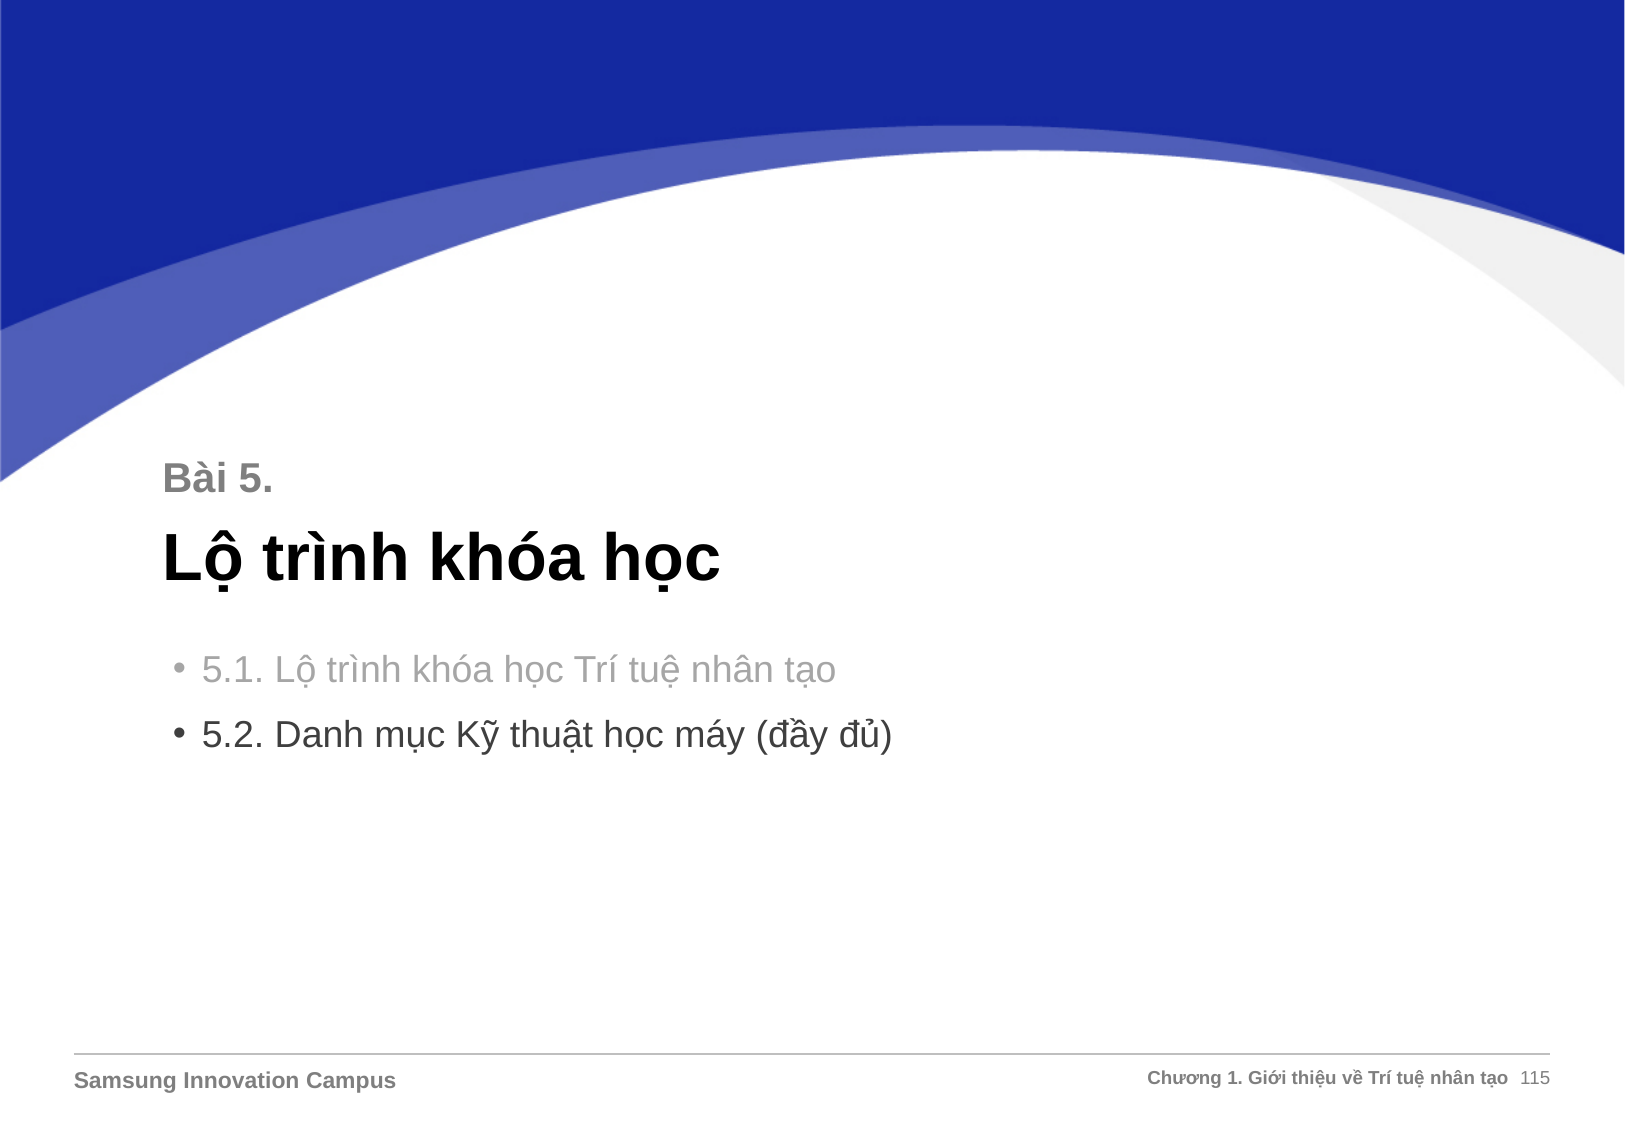

Bài 5.
Lộ trình khóa học
5.1. Lộ trình khóa học Trí tuệ nhân tạo
5.2. Danh mục Kỹ thuật học máy (đầy đủ)